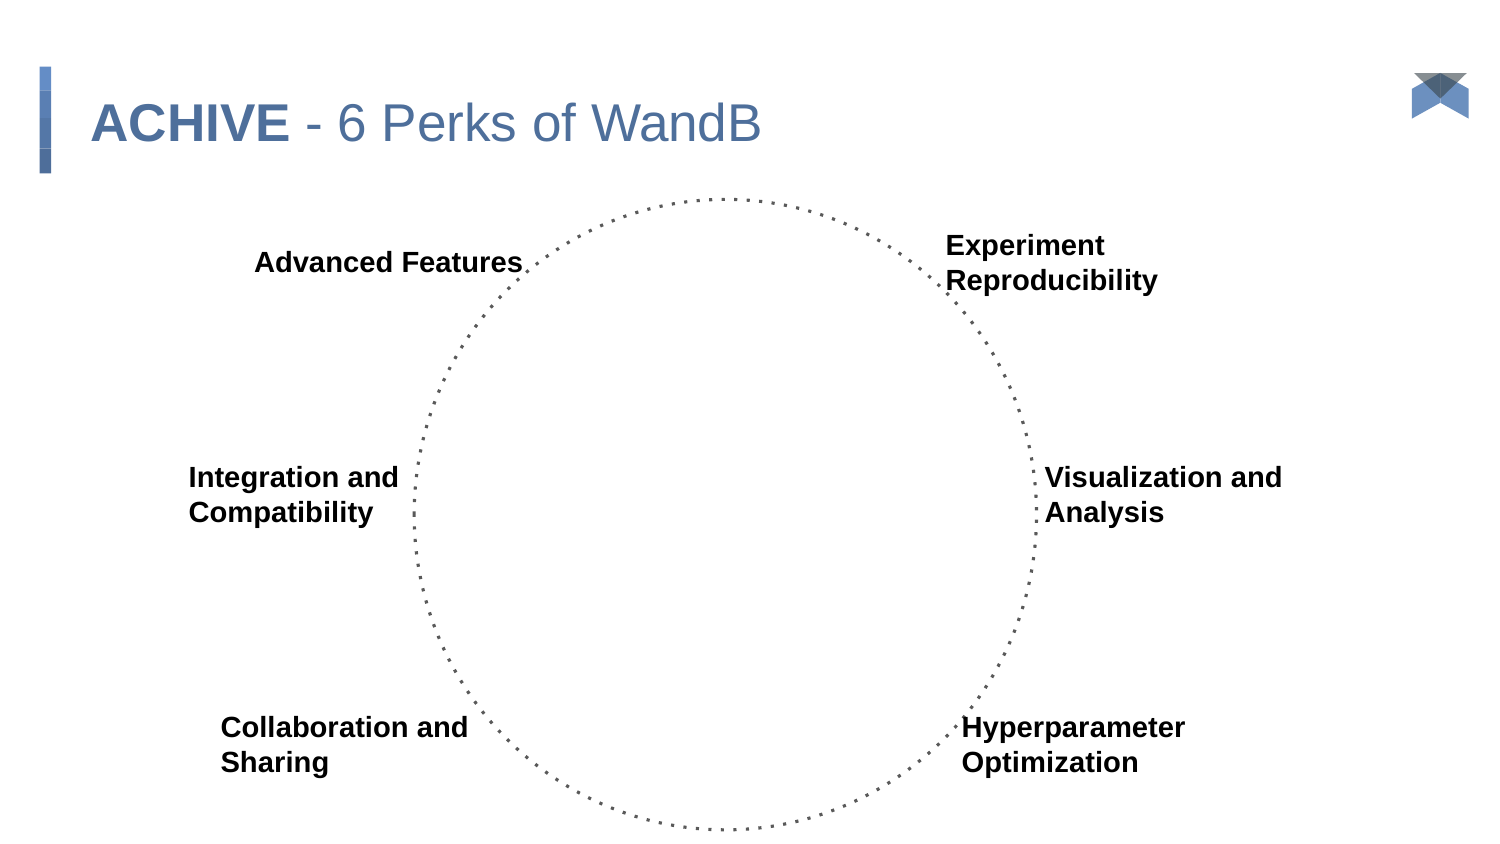

# ACHIVE - 6 Perks of WandB

Experiment Reproducibility
Advanced Features
Integration and Compatibility
Visualization and Analysis

Collaboration and Sharing
Hyperparameter Optimization